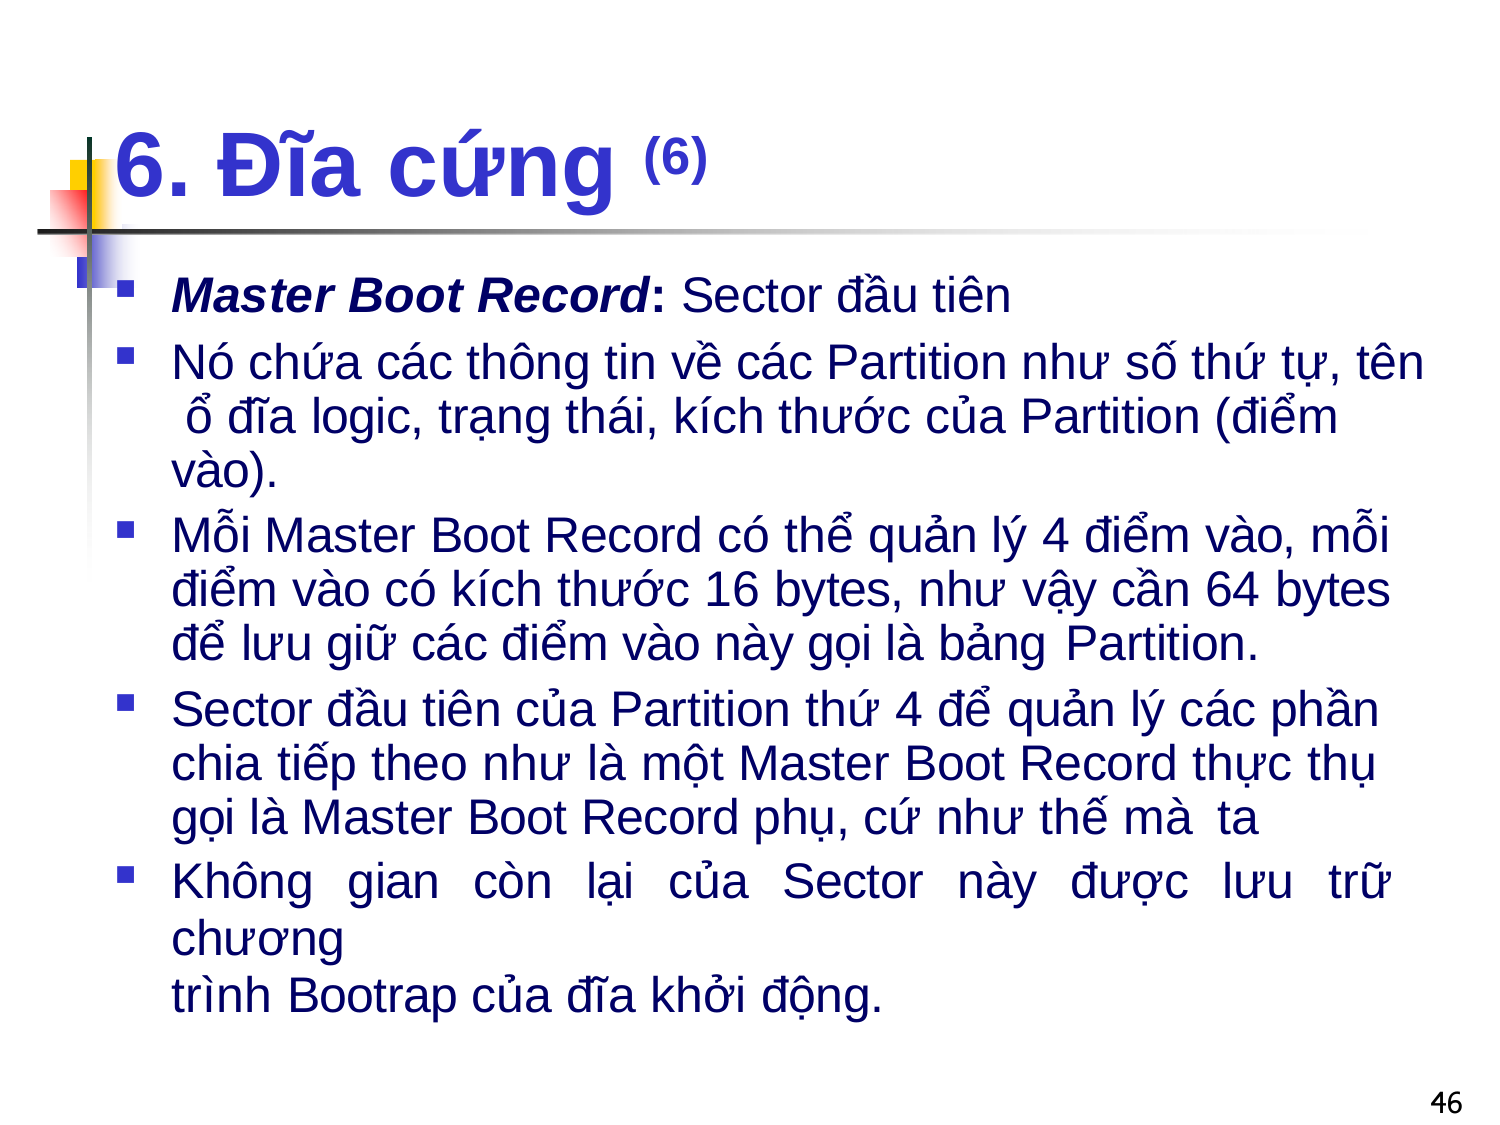

# 6. Đĩa cứng (6)
Master Boot Record: Sector đầu tiên
Nó chứa các thông tin về các Partition như số thứ tự, tên  ổ đĩa logic, trạng thái, kích thước của Partition (điểm  vào).
Mỗi Master Boot Record có thể quản lý 4 điểm vào, mỗi  điểm vào có kích thước 16 bytes, như vậy cần 64 bytes  để lưu giữ các điểm vào này gọi là bảng Partition.
Sector đầu tiên của Partition thứ 4 để quản lý các phần  chia tiếp theo như là một Master Boot Record thực thụ  gọi là Master Boot Record phụ, cứ như thế mà ta
Không gian còn lại của Sector này được lưu trữ chương
trình Bootrap của đĩa khởi động.
46